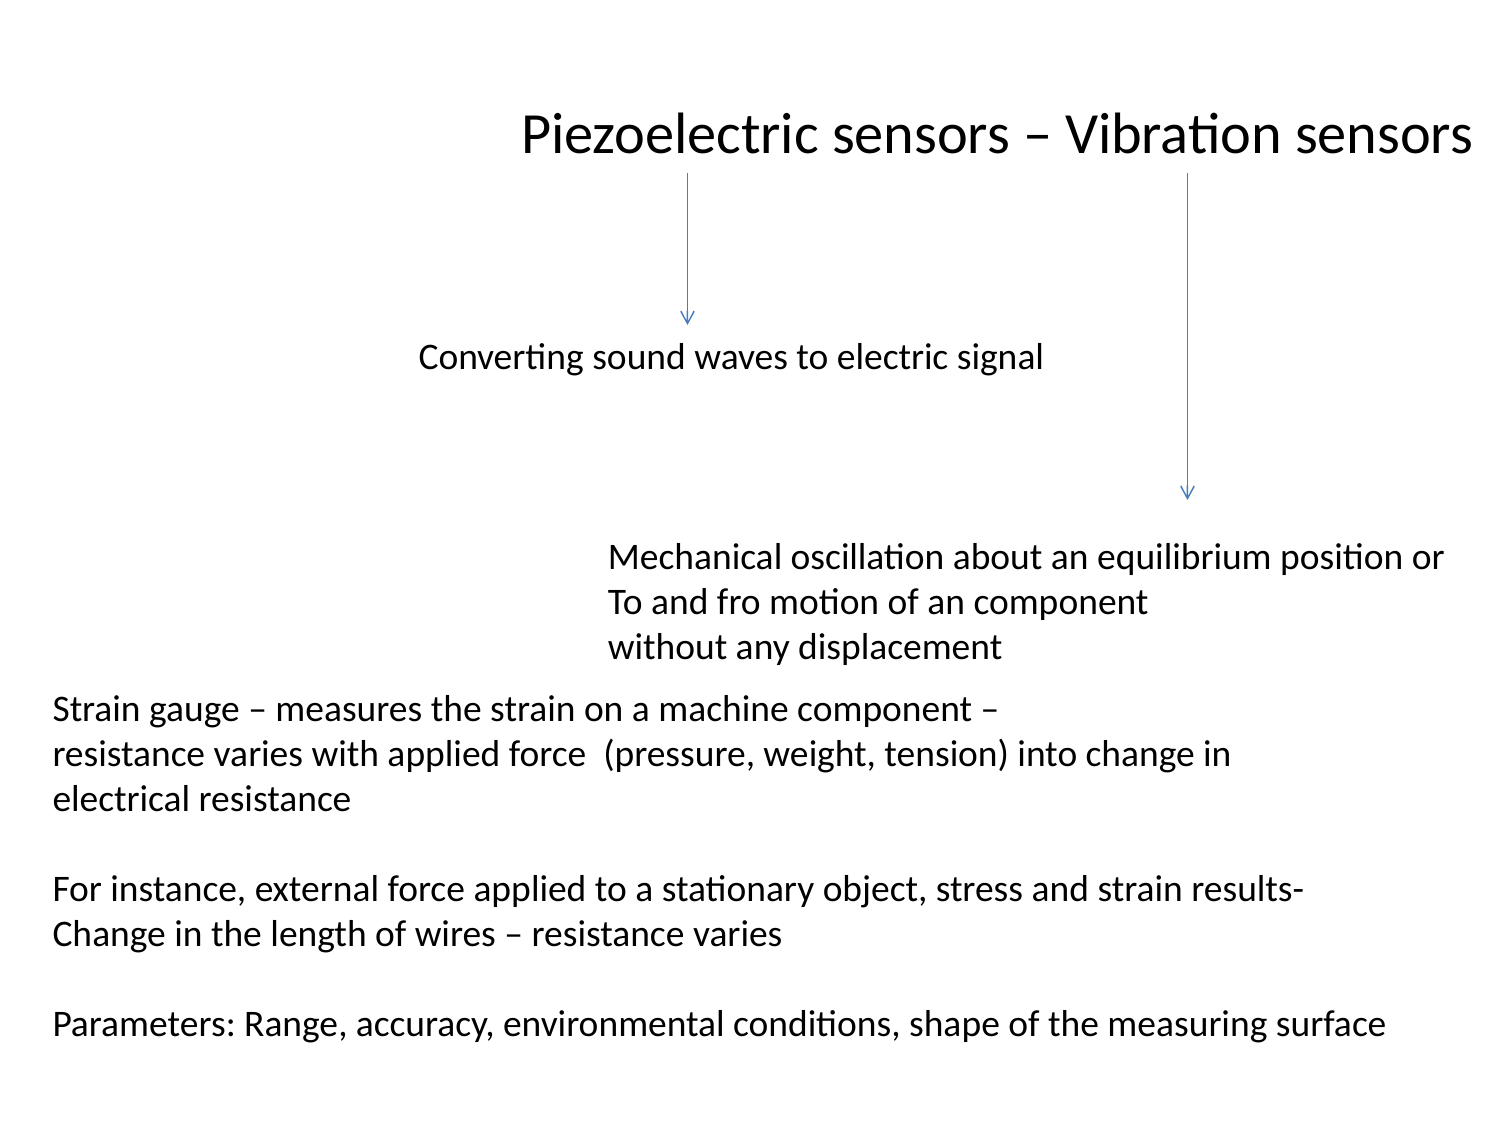

Piezoelectric sensors – Vibration sensors
Converting sound waves to electric signal
Mechanical oscillation about an equilibrium position or
To and fro motion of an component
without any displacement
Strain gauge – measures the strain on a machine component –
resistance varies with applied force  (pressure, weight, tension) into change in
electrical resistance

For instance, external force applied to a stationary object, stress and strain results-
Change in the length of wires – resistance varies

Parameters: Range, accuracy, environmental conditions, shape of the measuring surface